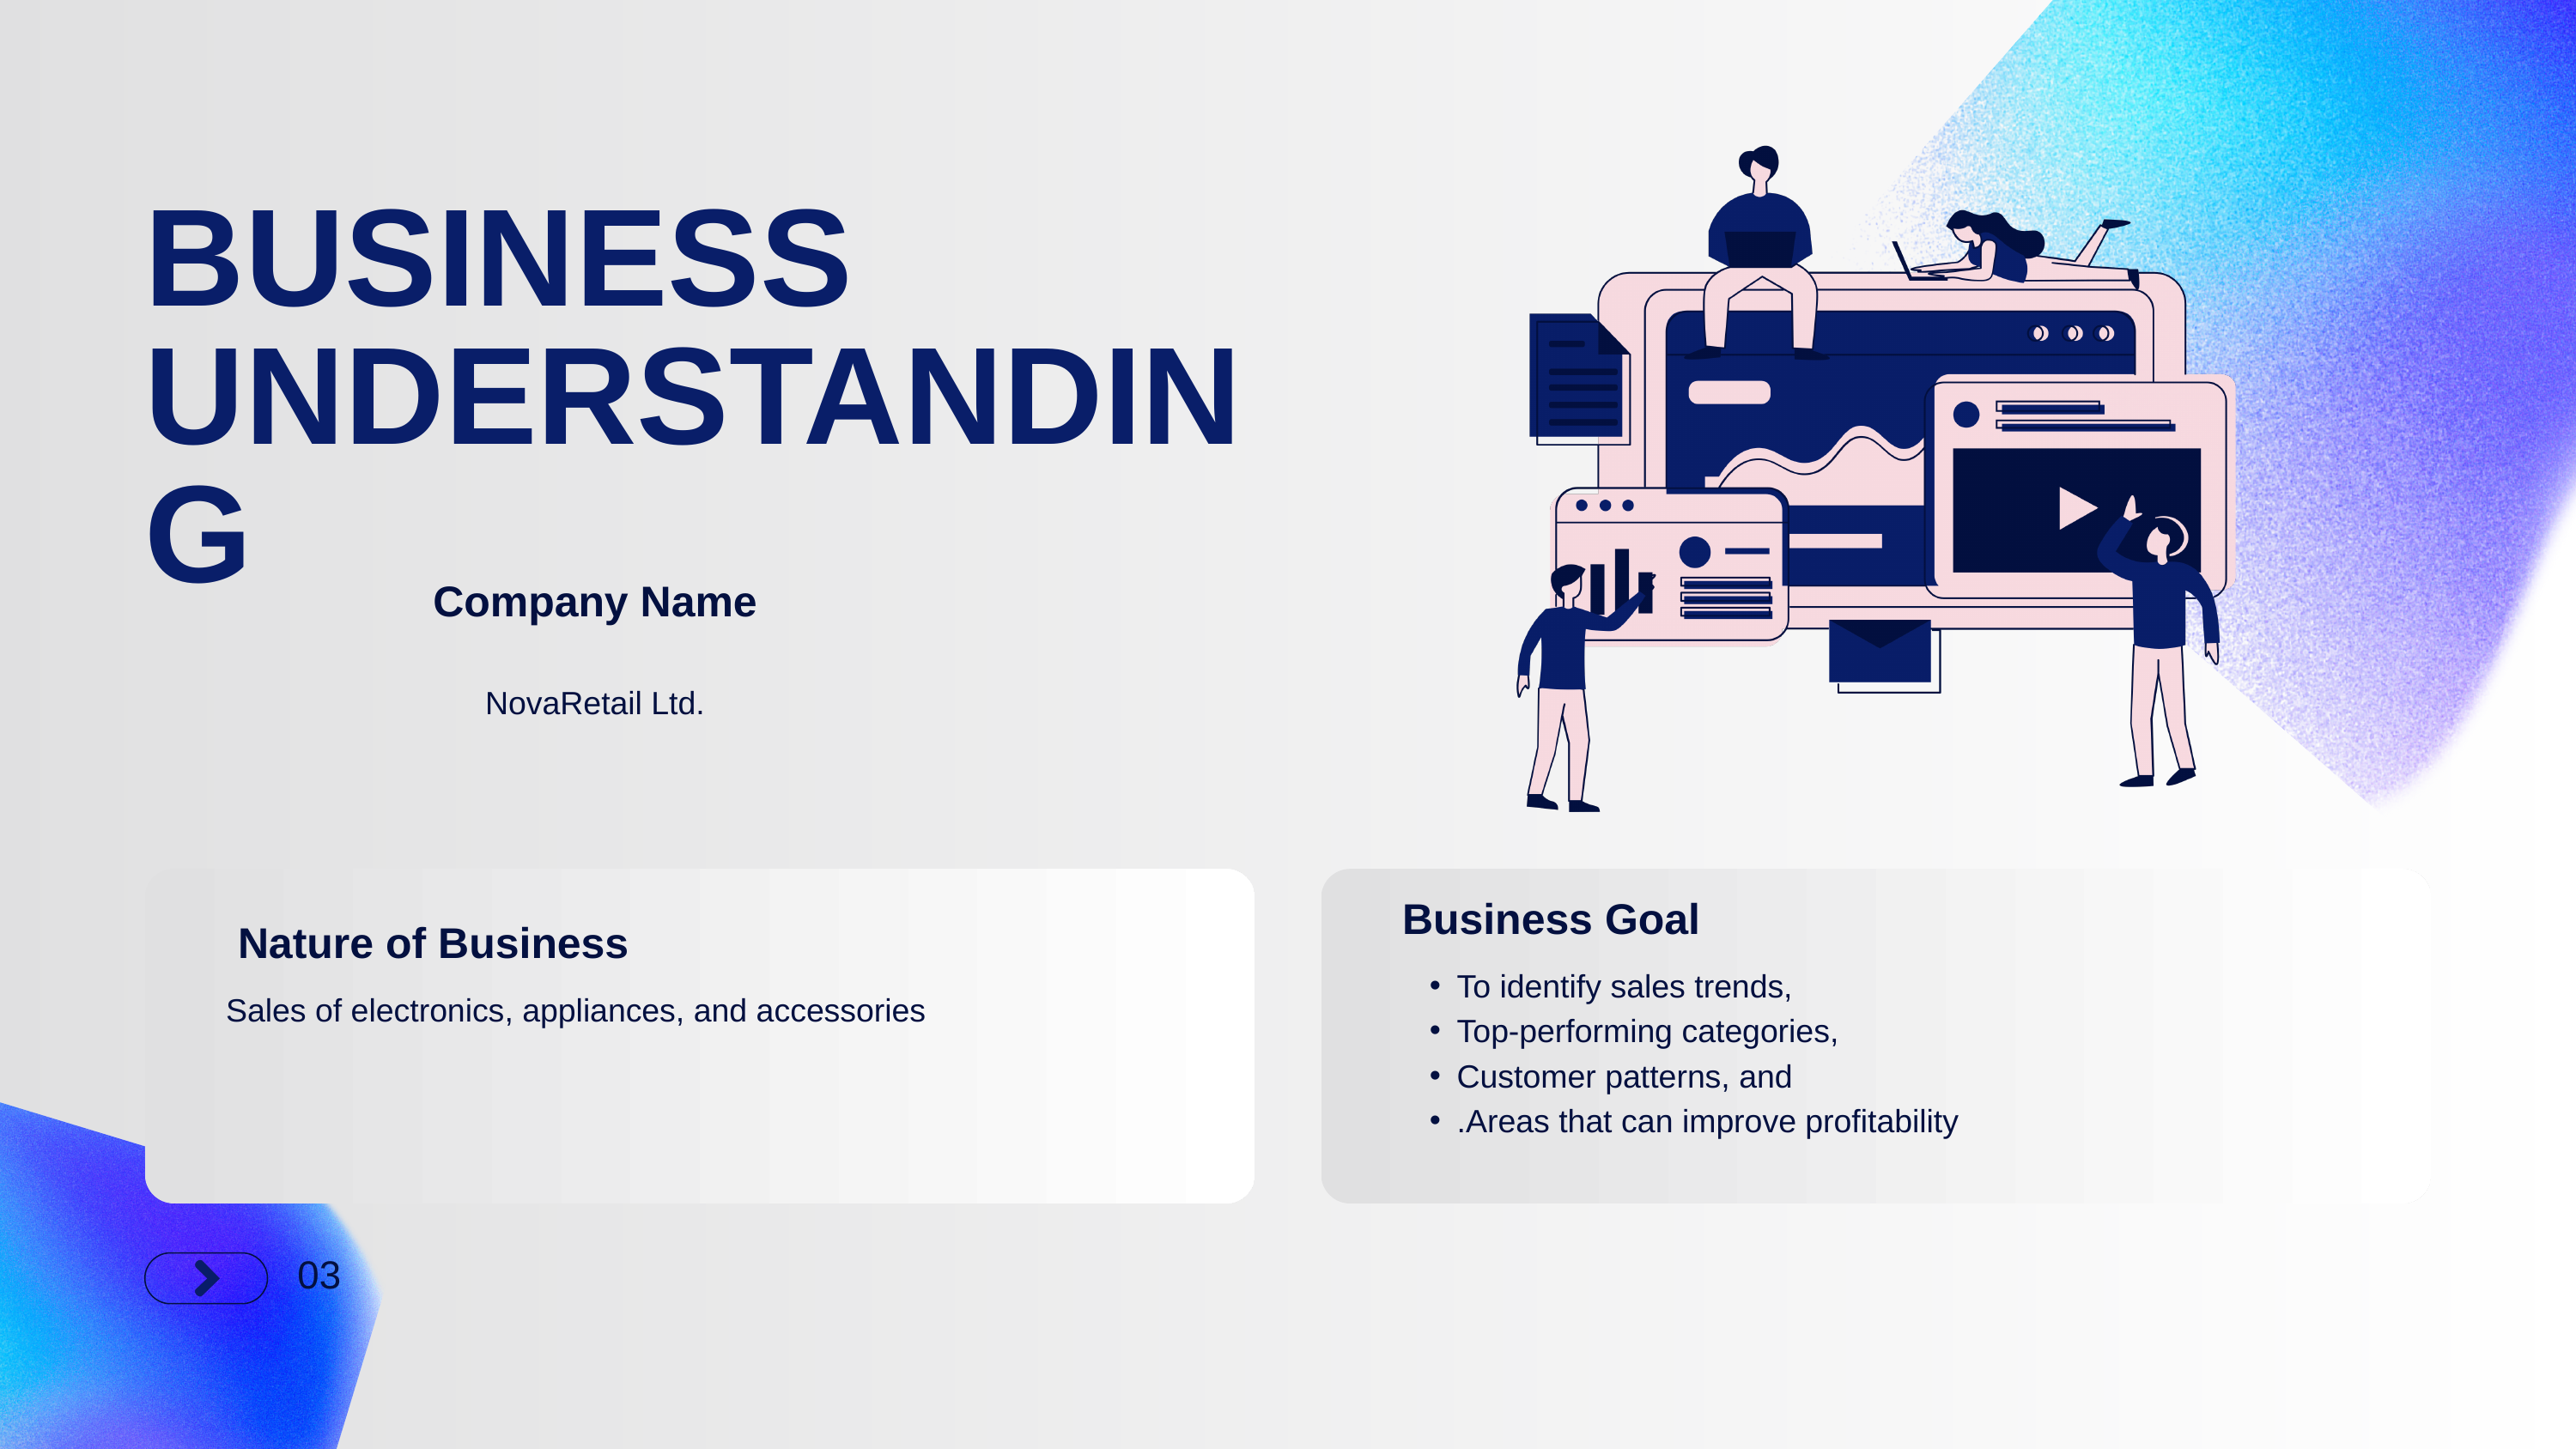

BUSINESS UNDERSTANDING
Company Name
NovaRetail Ltd.

Business Goal
 Nature of Business
To identify sales trends,
Top-performing categories,
Customer patterns, and
.Areas that can improve profitability
Sales of electronics, appliances, and accessories

03